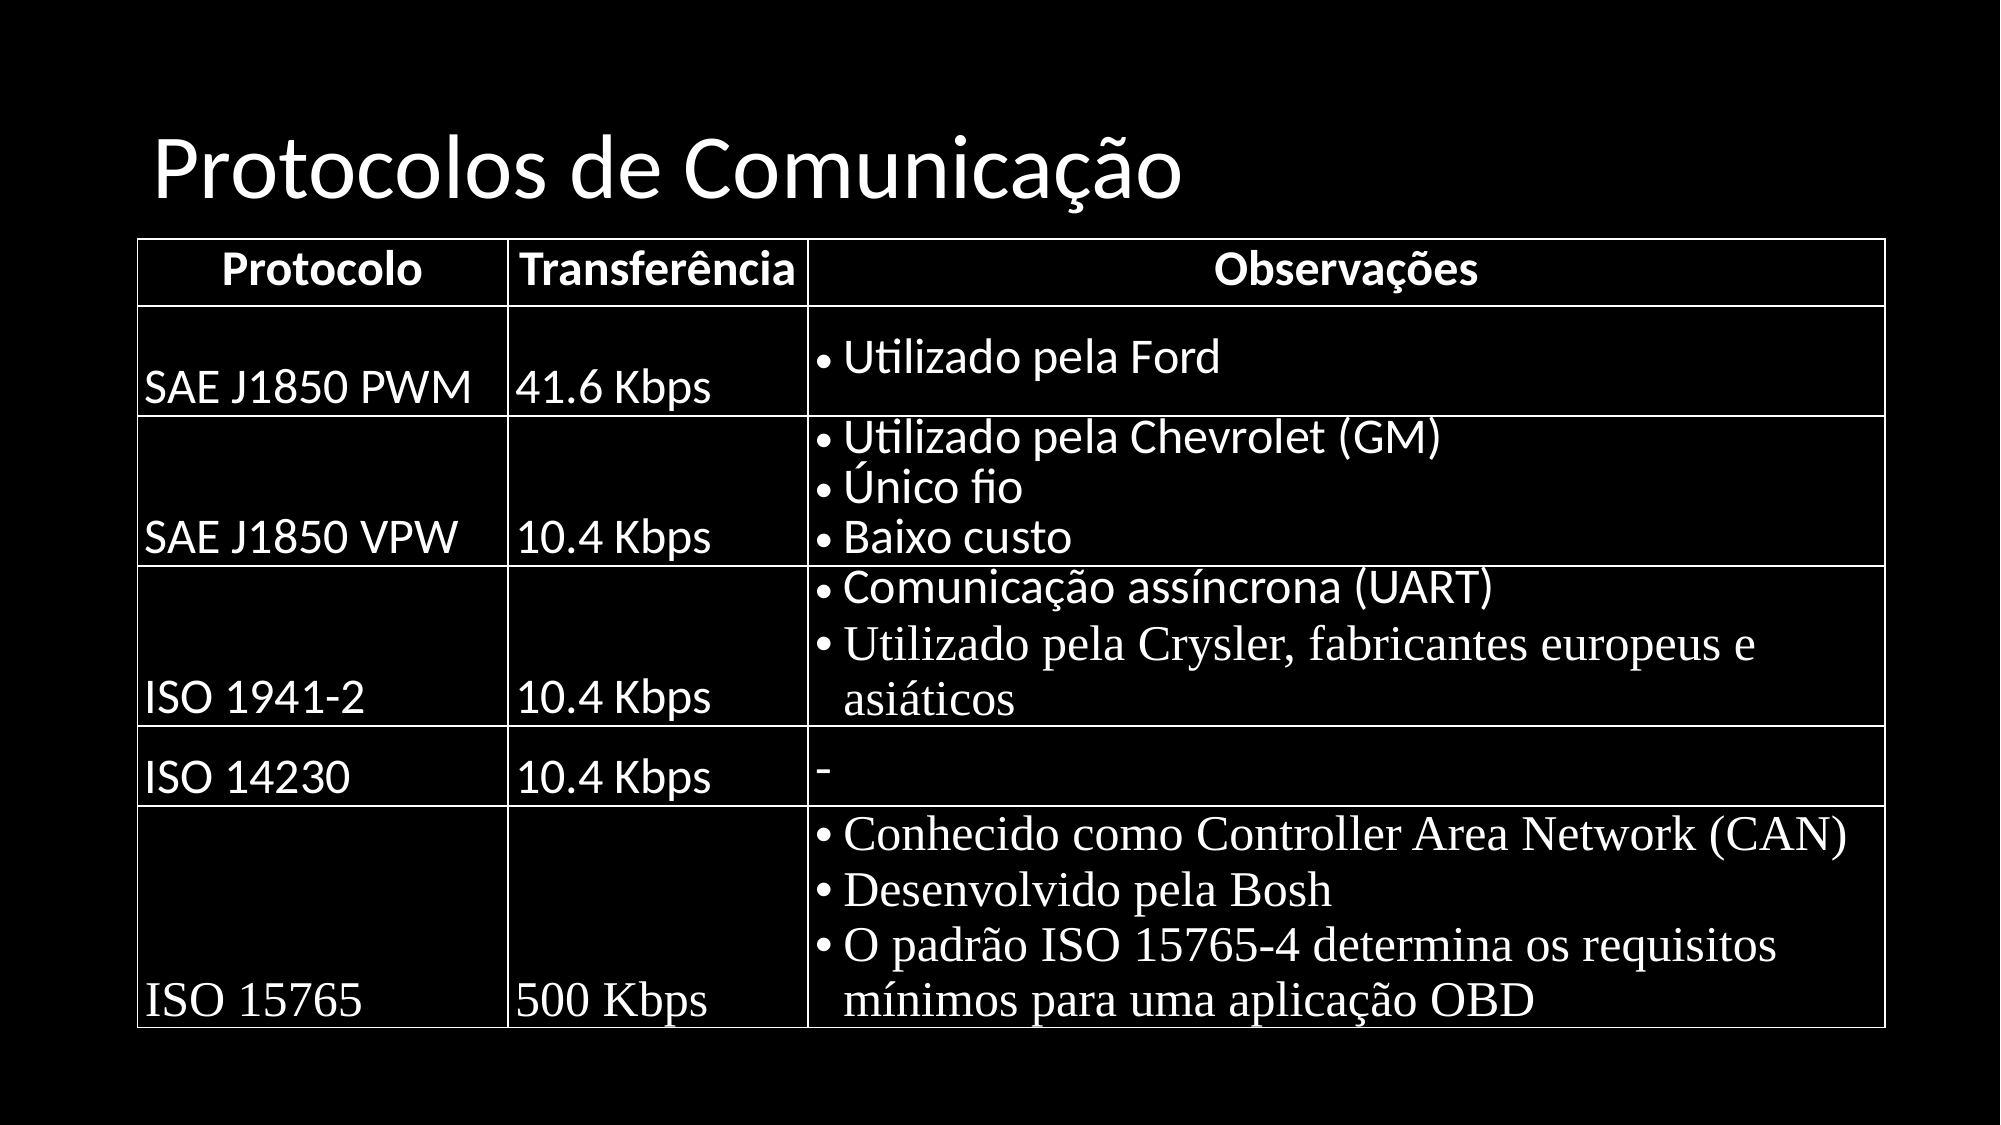

# Protocolos de Comunicação
| Protocolo | Transferência | Observações |
| --- | --- | --- |
| SAE J1850 PWM | 41.6 Kbps | Utilizado pela Ford |
| SAE J1850 VPW | 10.4 Kbps | Utilizado pela Chevrolet (GM) Único fio Baixo custo |
| ISO 1941-2 | 10.4 Kbps | Comunicação assíncrona (UART) Utilizado pela Crysler, fabricantes europeus e asiáticos |
| ISO 14230 | 10.4 Kbps | - |
| ISO 15765 | 500 Kbps | Conhecido como Controller Area Network (CAN) Desenvolvido pela Bosh O padrão ISO 15765-4 determina os requisitos mínimos para uma aplicação OBD |